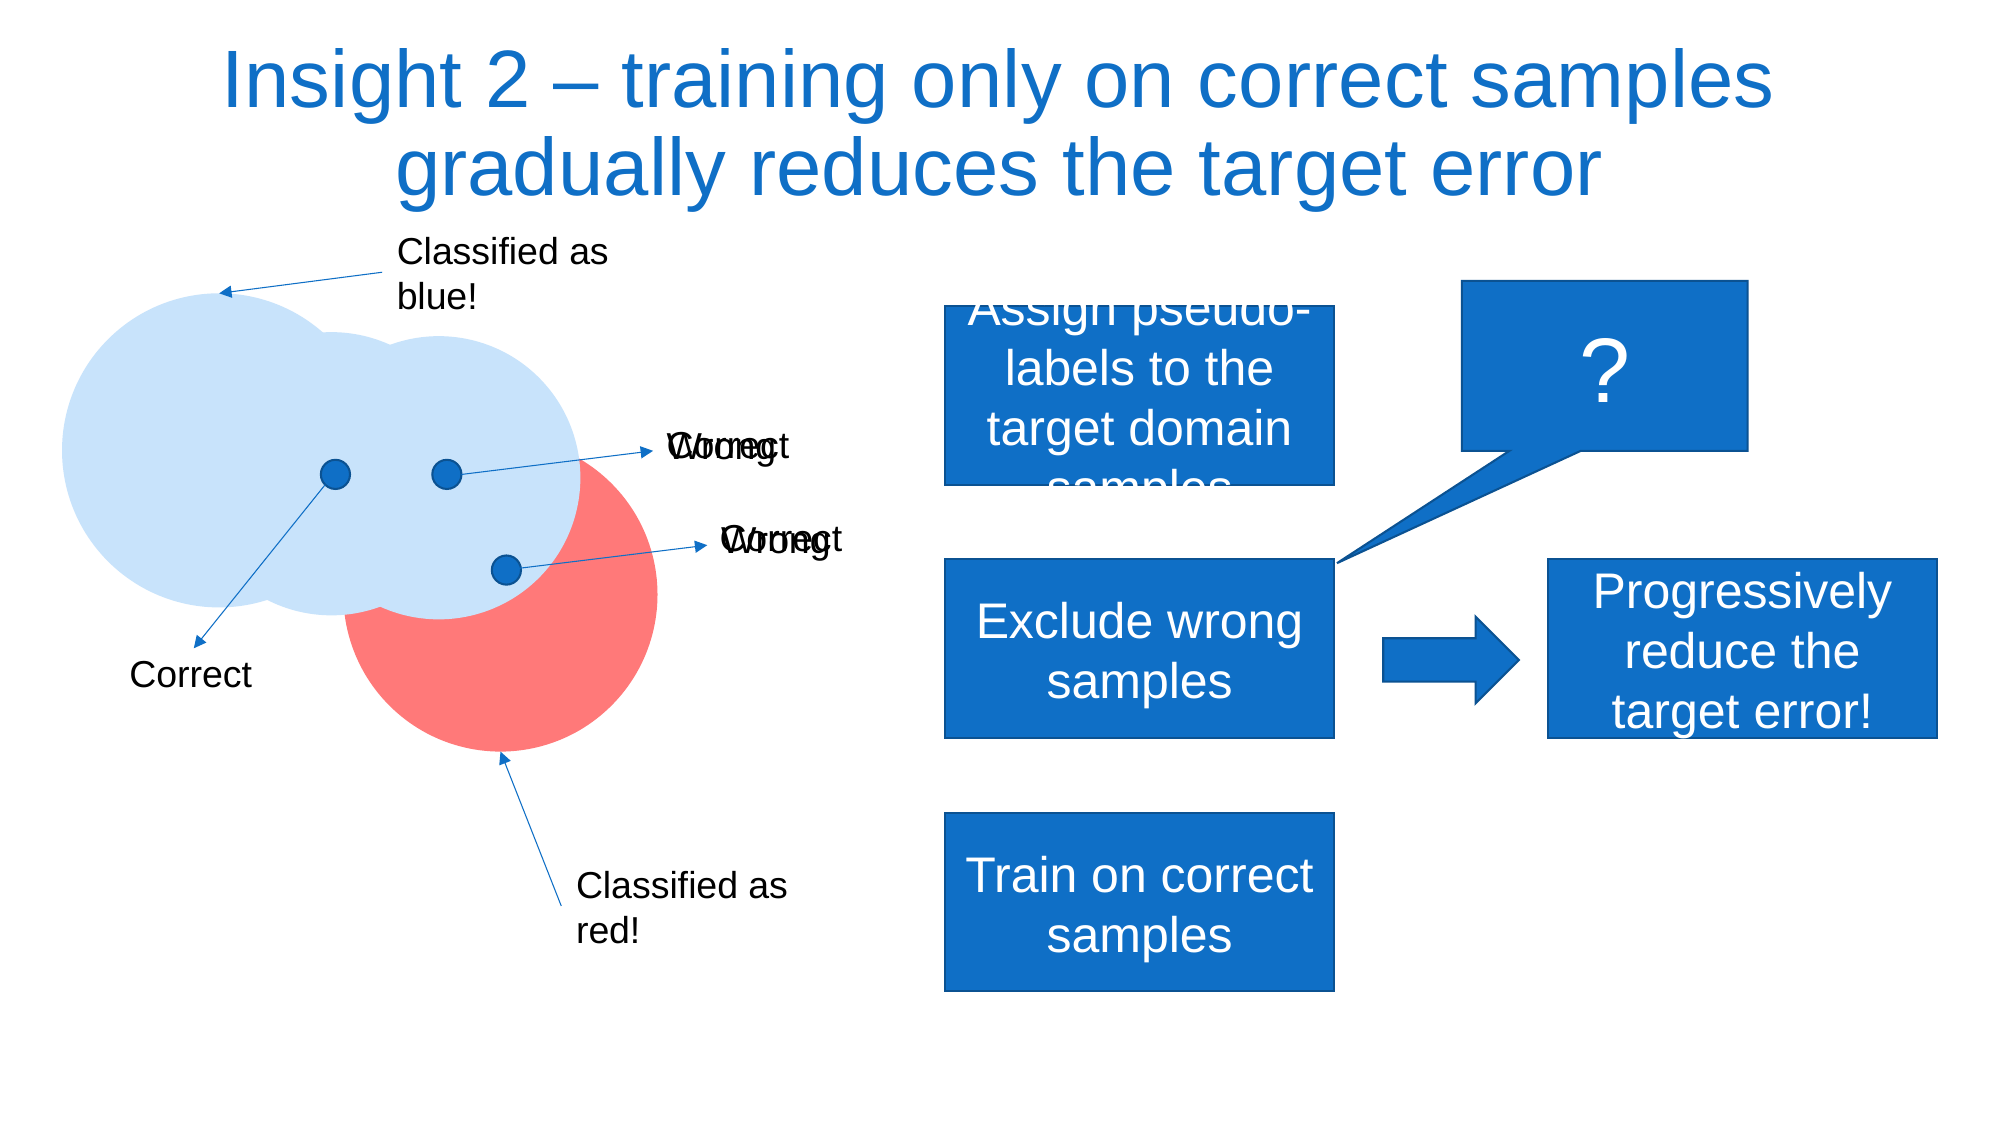

Insight 2 – training only on correct samples gradually reduces the target error
Classified as blue!

Classified as red!
?
Assign pseudo-labels to the target domain samples
Exclude wrong samples
Progressively reduce the target error!

Train on correct samples

Correct
Wrong

Correct
Wrong

Correct